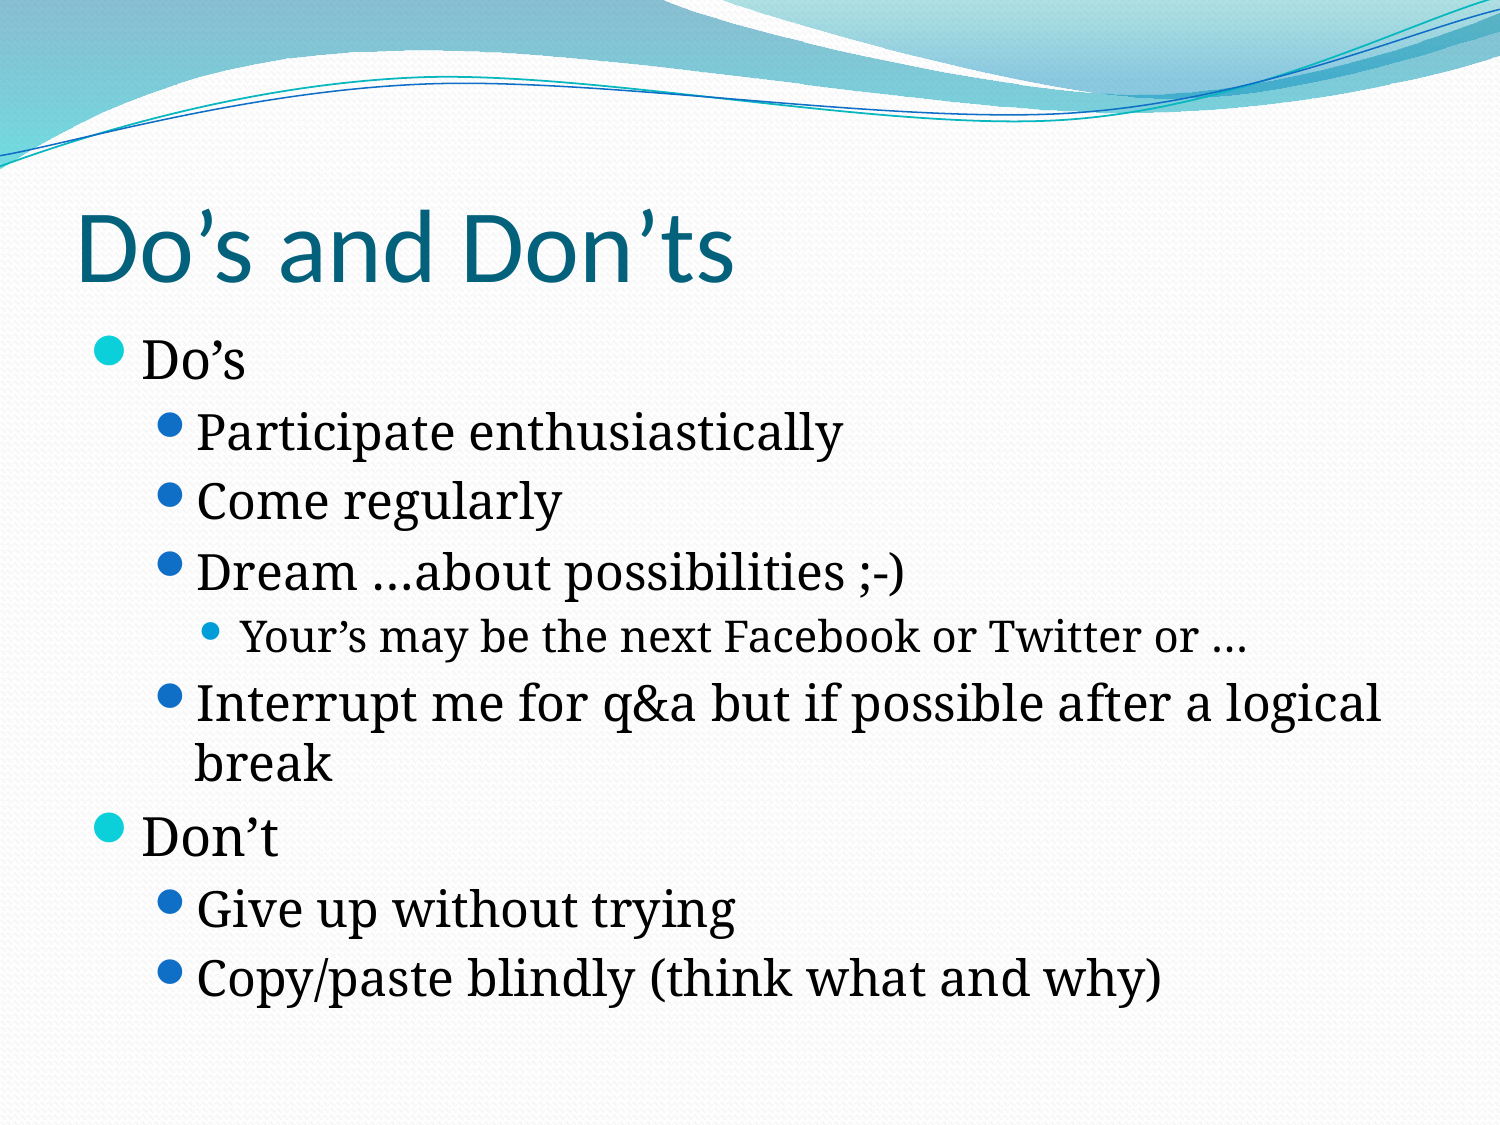

# Do’s and Don’ts
Do’s
Participate enthusiastically
Come regularly
Dream …about possibilities ;-)
Your’s may be the next Facebook or Twitter or …
Interrupt me for q&a but if possible after a logical break
Don’t
Give up without trying
Copy/paste blindly (think what and why)